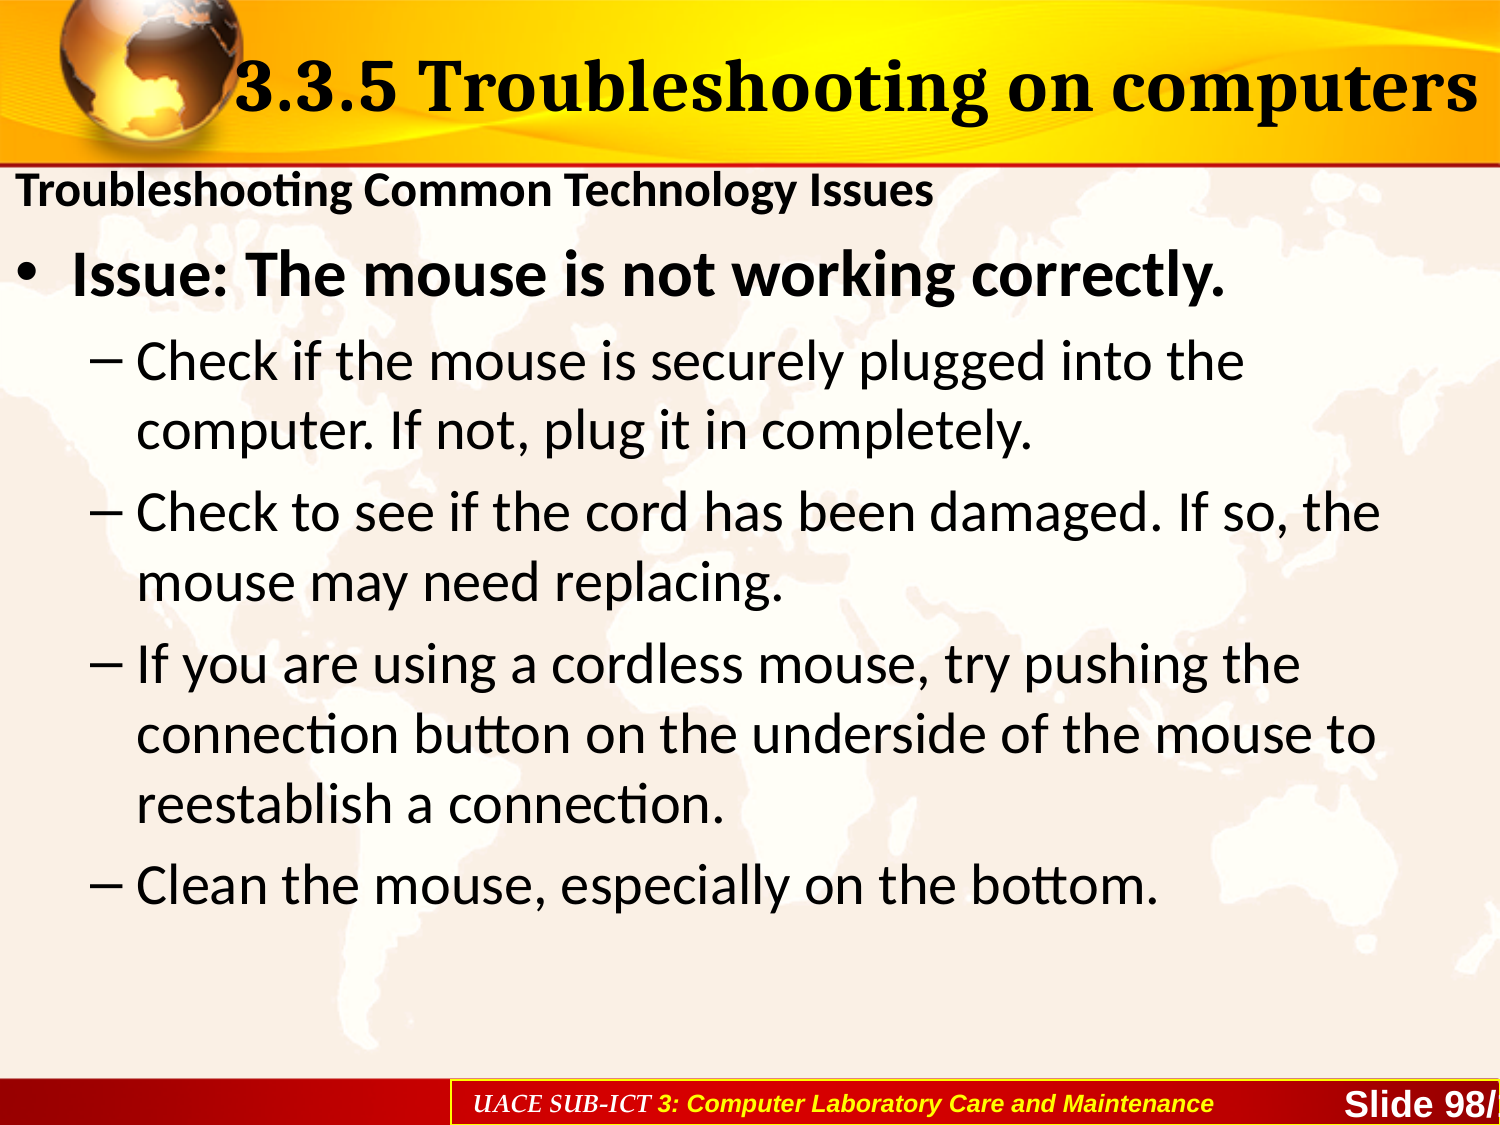

# 3.3.5 Troubleshooting on computers
Troubleshooting Common Technology Issues
Issue: The mouse is not working correctly.
Check if the mouse is securely plugged into the computer. If not, plug it in completely.
Check to see if the cord has been damaged. If so, the mouse may need replacing.
If you are using a cordless mouse, try pushing the connection button on the underside of the mouse to reestablish a connection.
Clean the mouse, especially on the bottom.